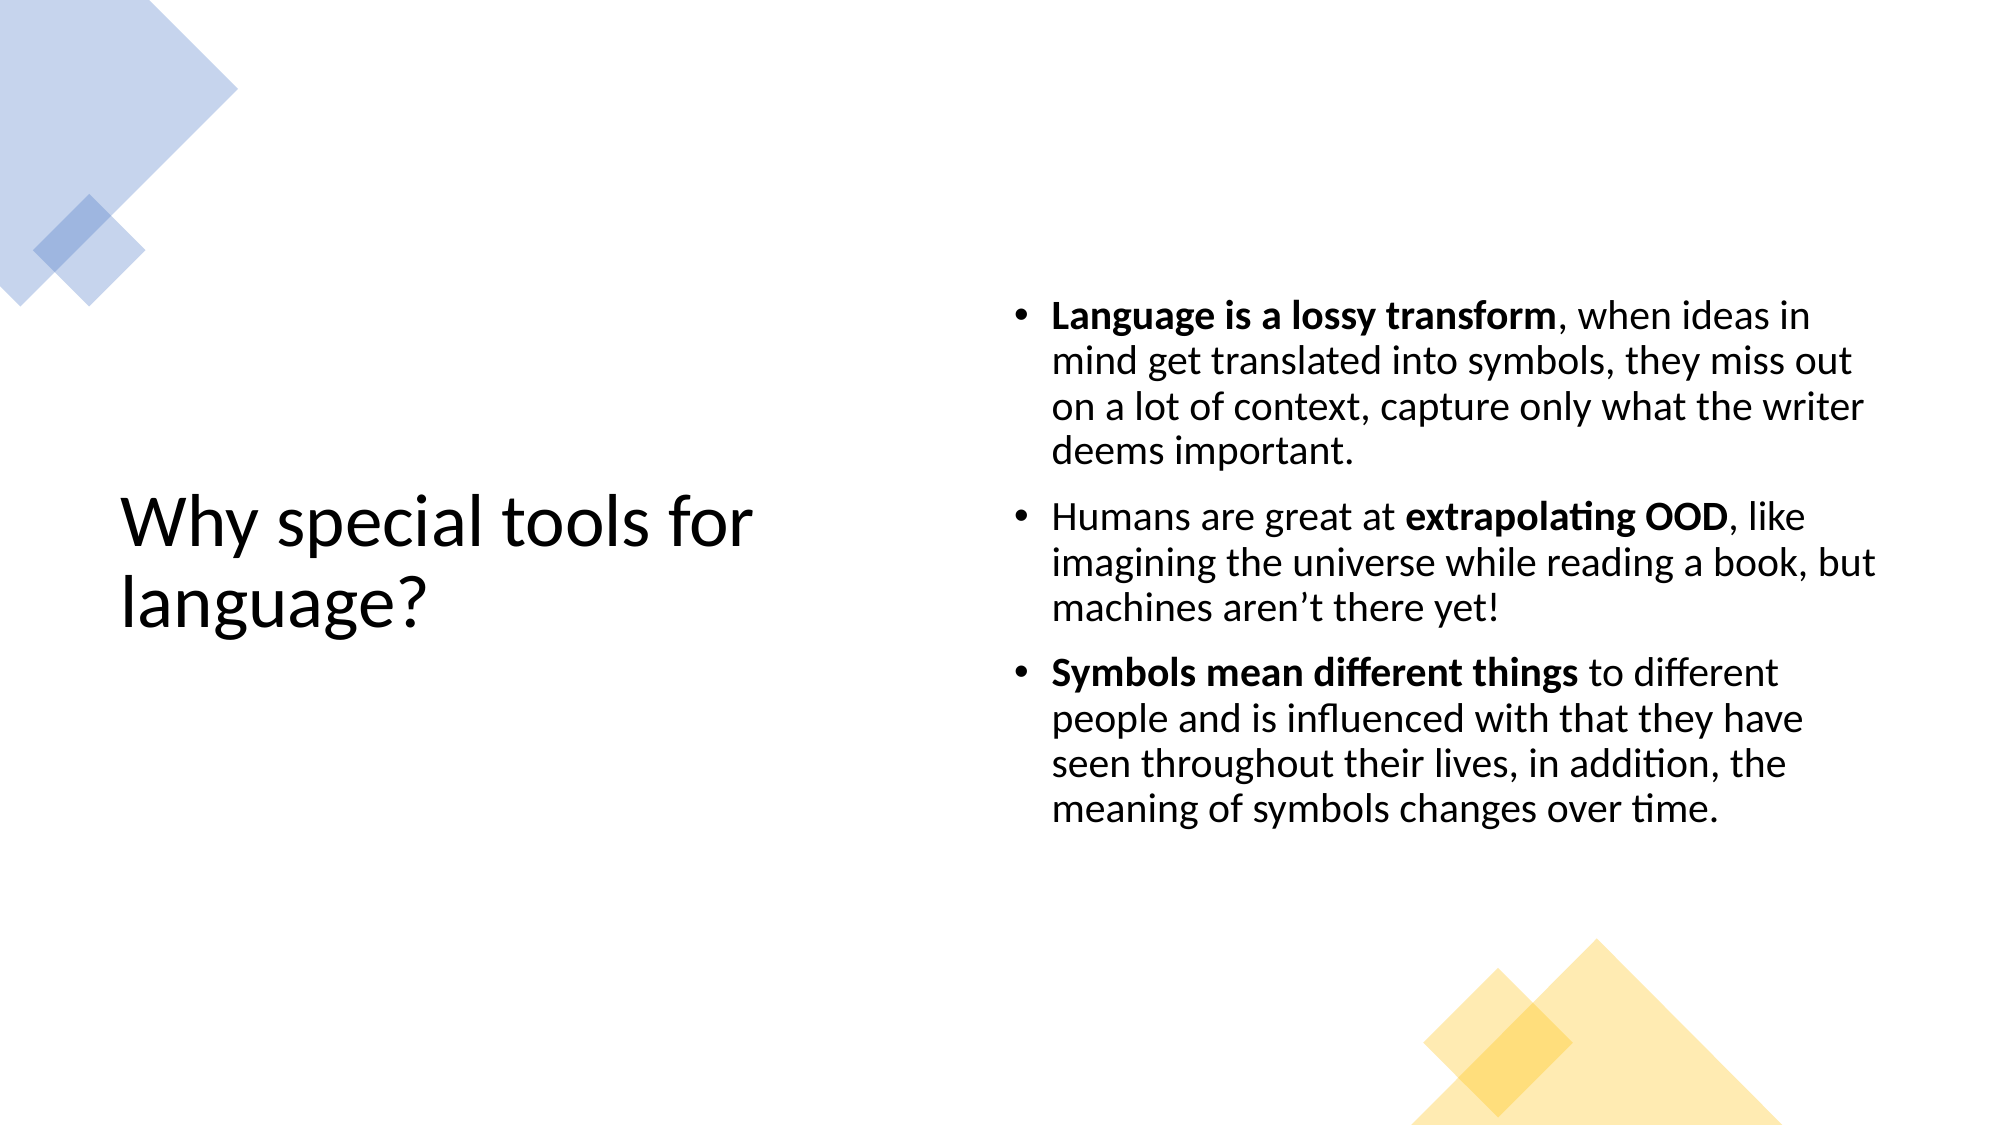

# Why special tools for language?
Language is a lossy transform, when ideas in mind get translated into symbols, they miss out on a lot of context, capture only what the writer deems important.
Humans are great at extrapolating OOD, like imagining the universe while reading a book, but machines aren’t there yet!
Symbols mean different things to different people and is influenced with that they have seen throughout their lives, in addition, the meaning of symbols changes over time.